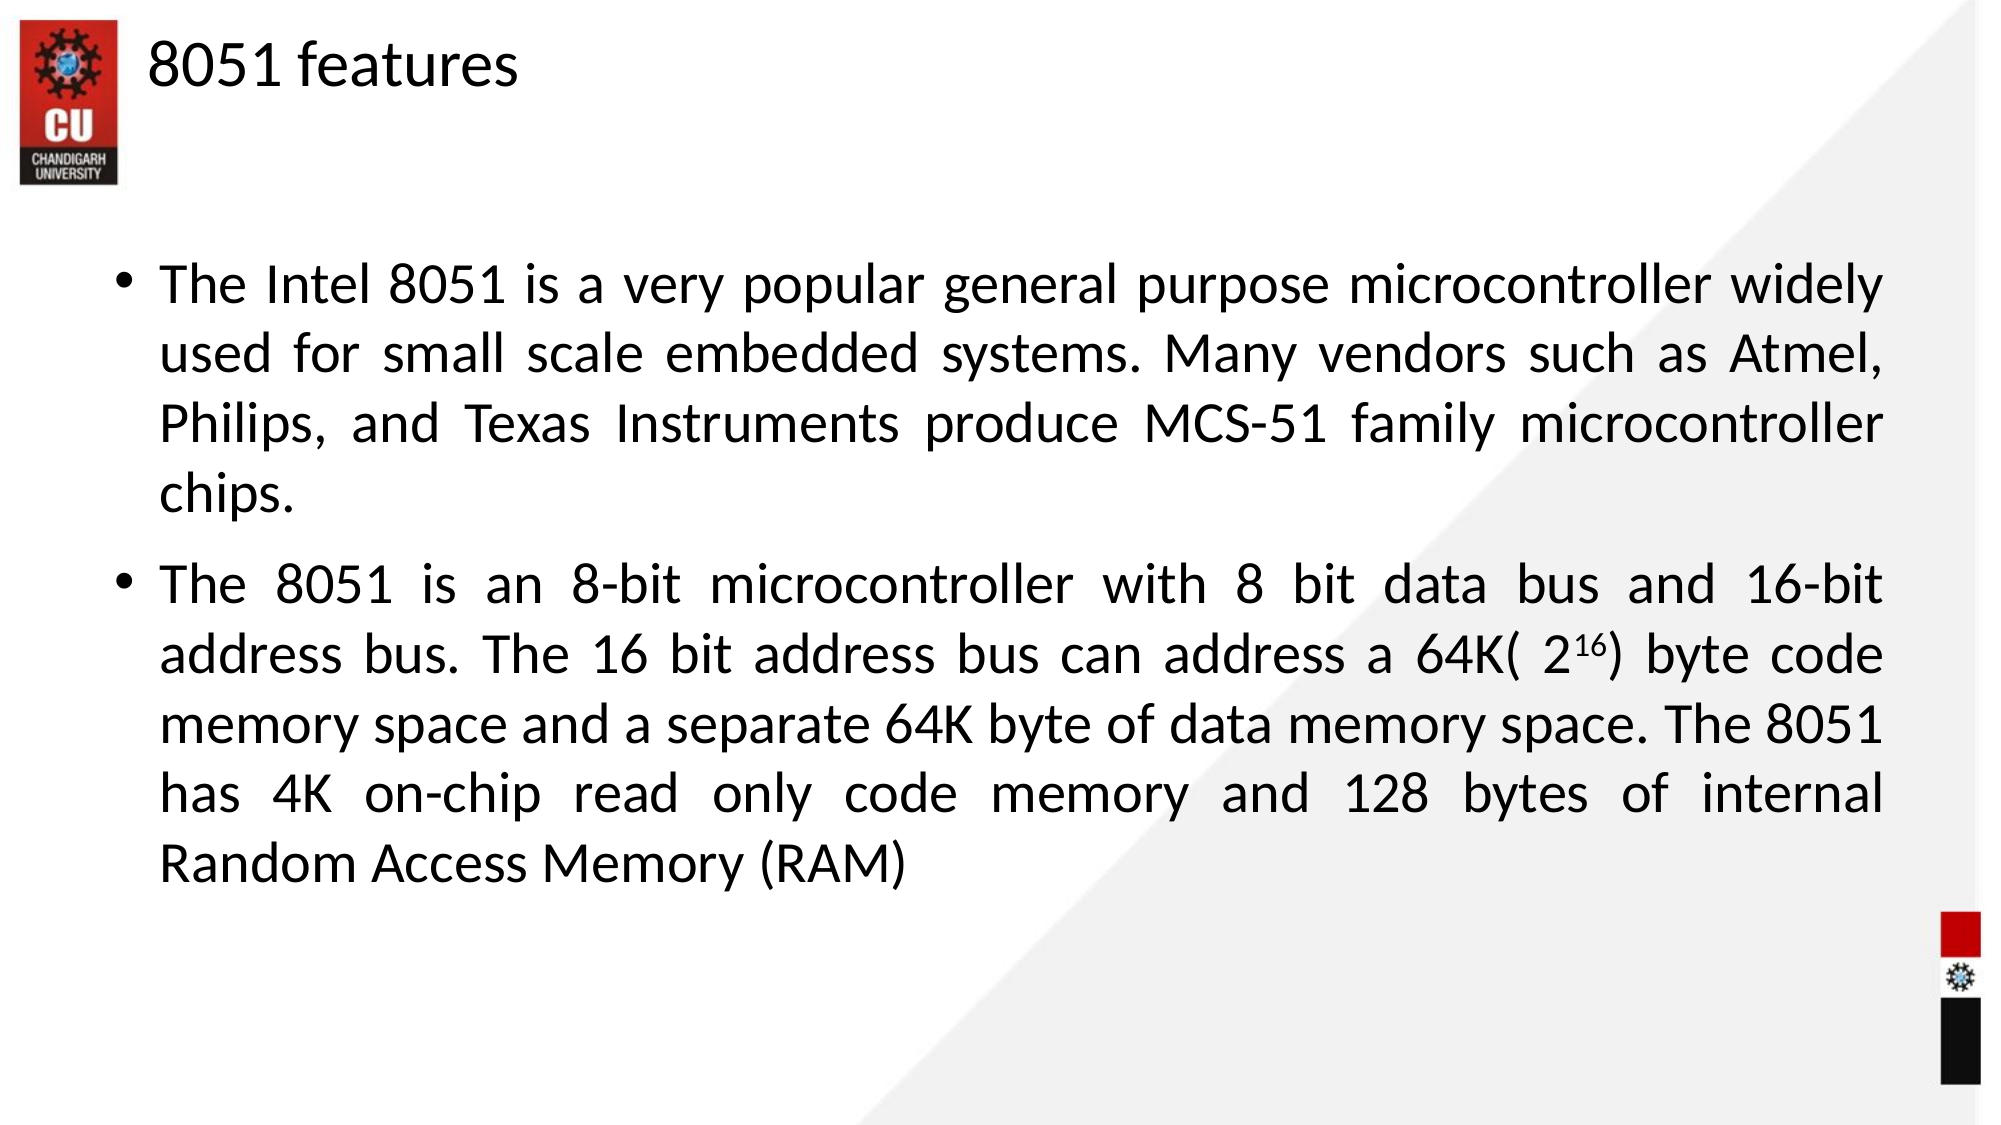

8051 features
The Intel 8051 is a very popular general purpose microcontroller widely used for small scale embedded systems. Many vendors such as Atmel, Philips, and Texas Instruments produce MCS-51 family microcontroller chips.
The 8051 is an 8-bit microcontroller with 8 bit data bus and 16-bit address bus. The 16 bit address bus can address a 64K( 216) byte code memory space and a separate 64K byte of data memory space. The 8051 has 4K on-chip read only code memory and 128 bytes of internal Random Access Memory (RAM)